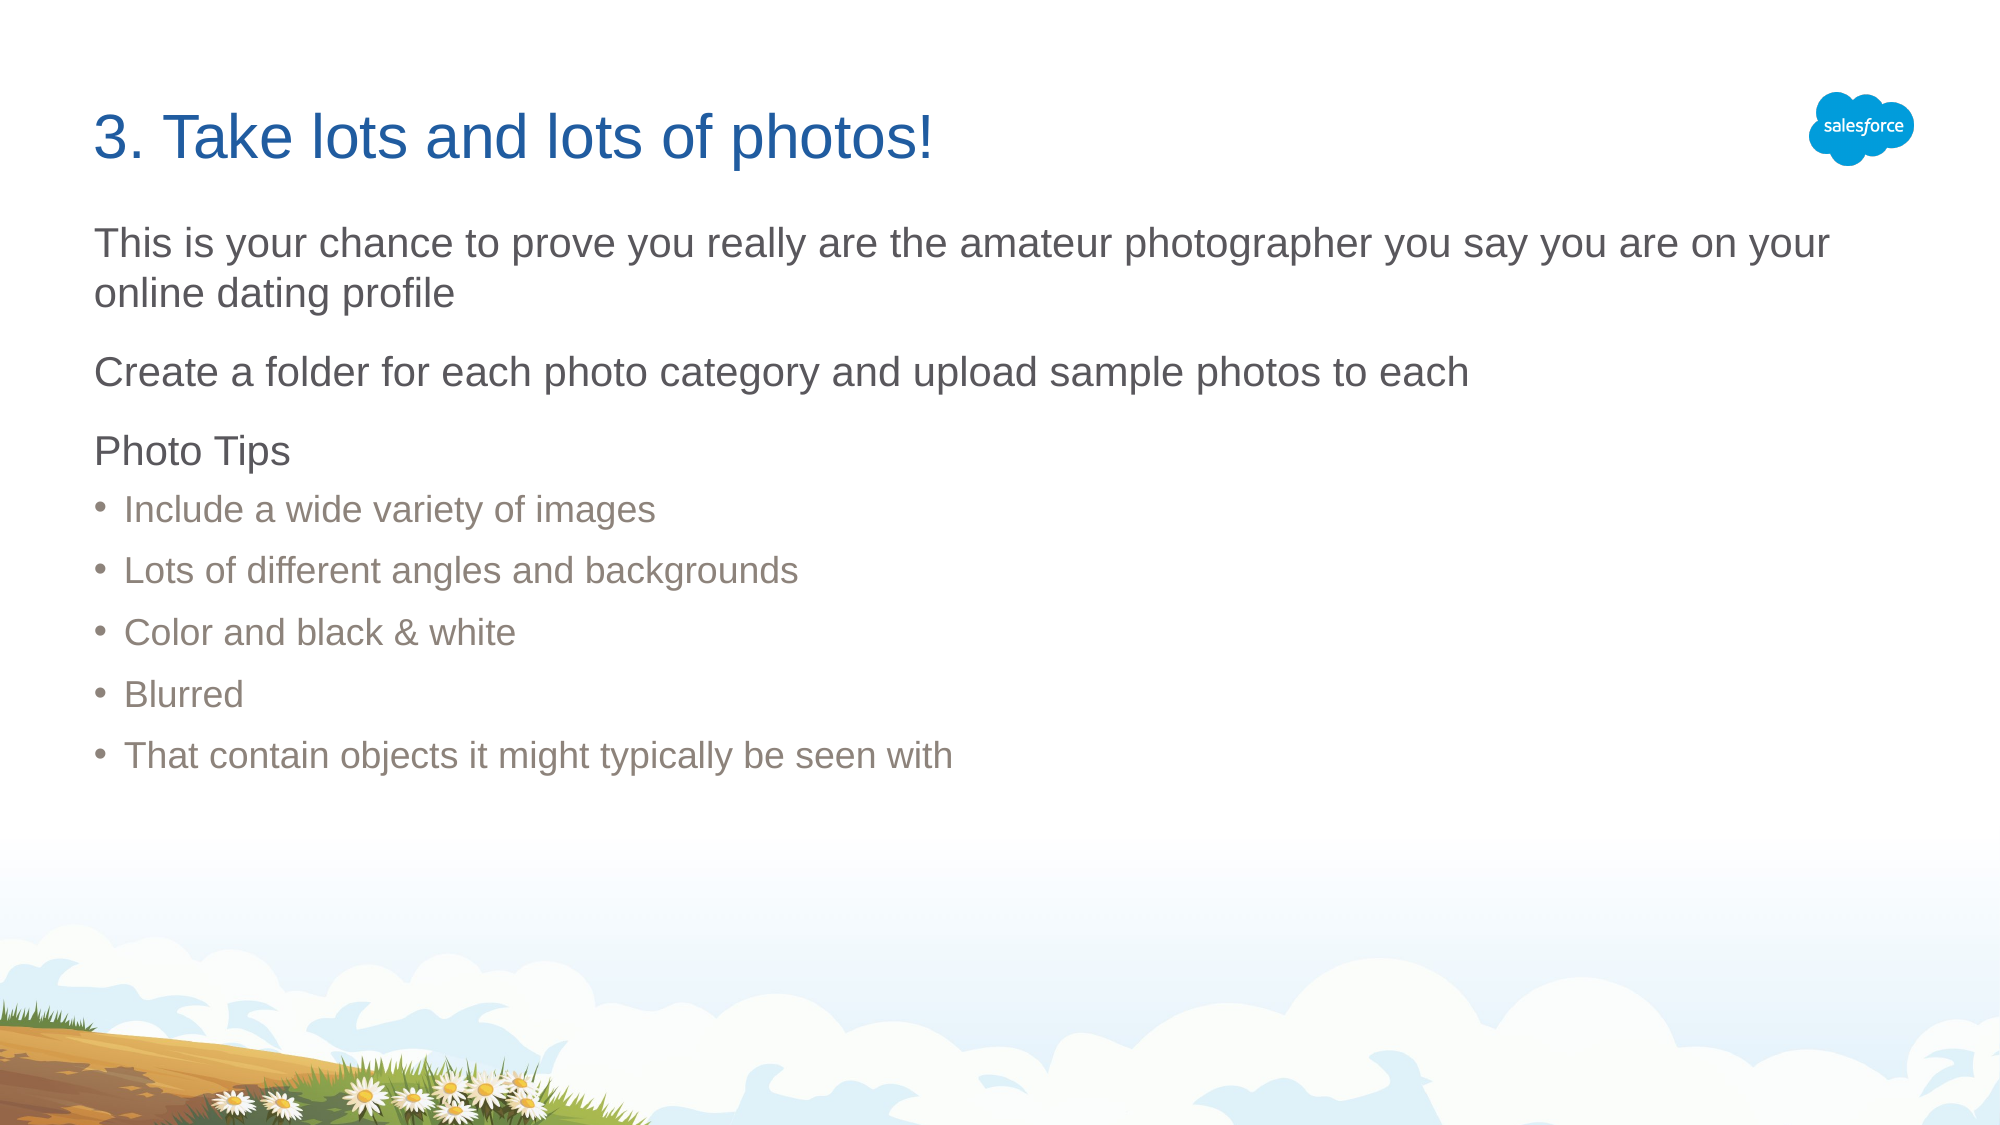

# 3. Take lots and lots of photos!
This is your chance to prove you really are the amateur photographer you say you are on your online dating profile
Create a folder for each photo category and upload sample photos to each
Photo Tips
Include a wide variety of images
Lots of different angles and backgrounds
Color and black & white
Blurred
That contain objects it might typically be seen with